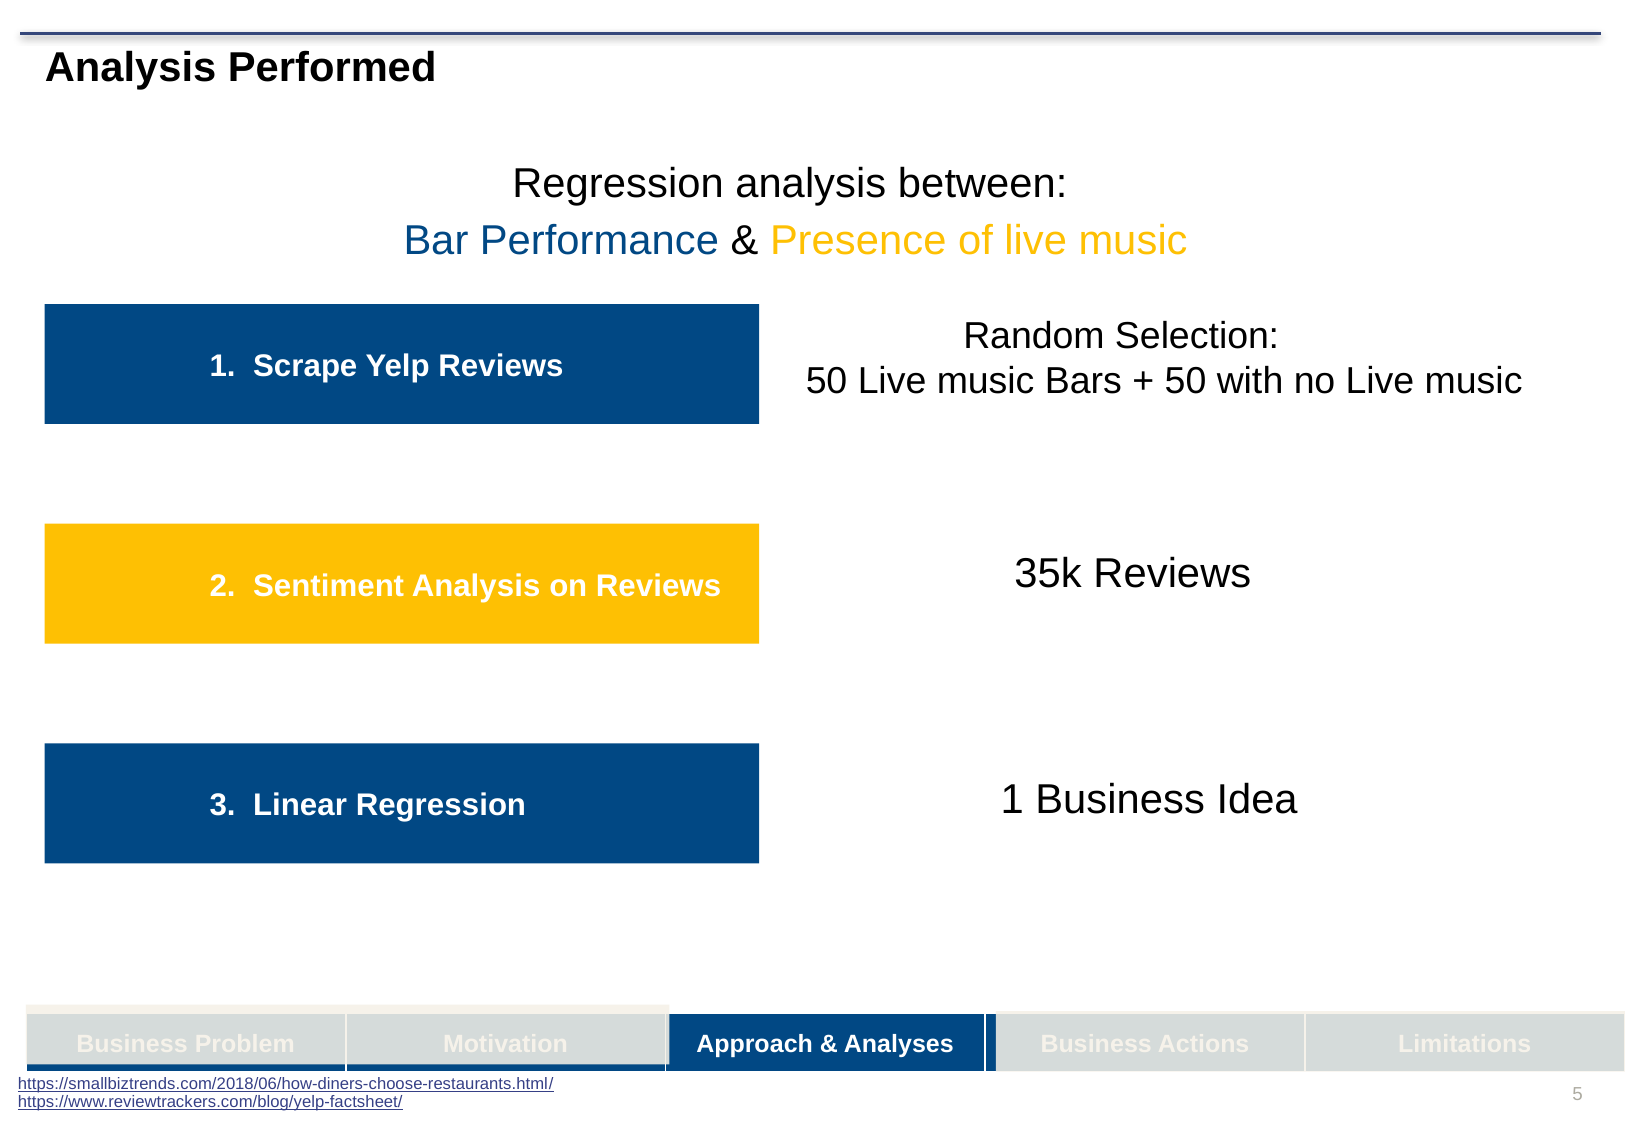

Analysis Performed
Regression analysis between:
Bar Performance & Presence of live music
               Random Selection:
50 Live music Bars + 50 with no Live music
	1.  Scrape Yelp Reviews
	2.  Sentiment Analysis on Reviews
35k Reviews
	3.  Linear Regression
1 Business Idea

| Business Problem | Motivation | Approach & Analyses | Business Actions | Limitations |
| --- | --- | --- | --- | --- |
https://smallbiztrends.com/2018/06/how-diners-choose-restaurants.html/
https://www.reviewtrackers.com/blog/yelp-factsheet/